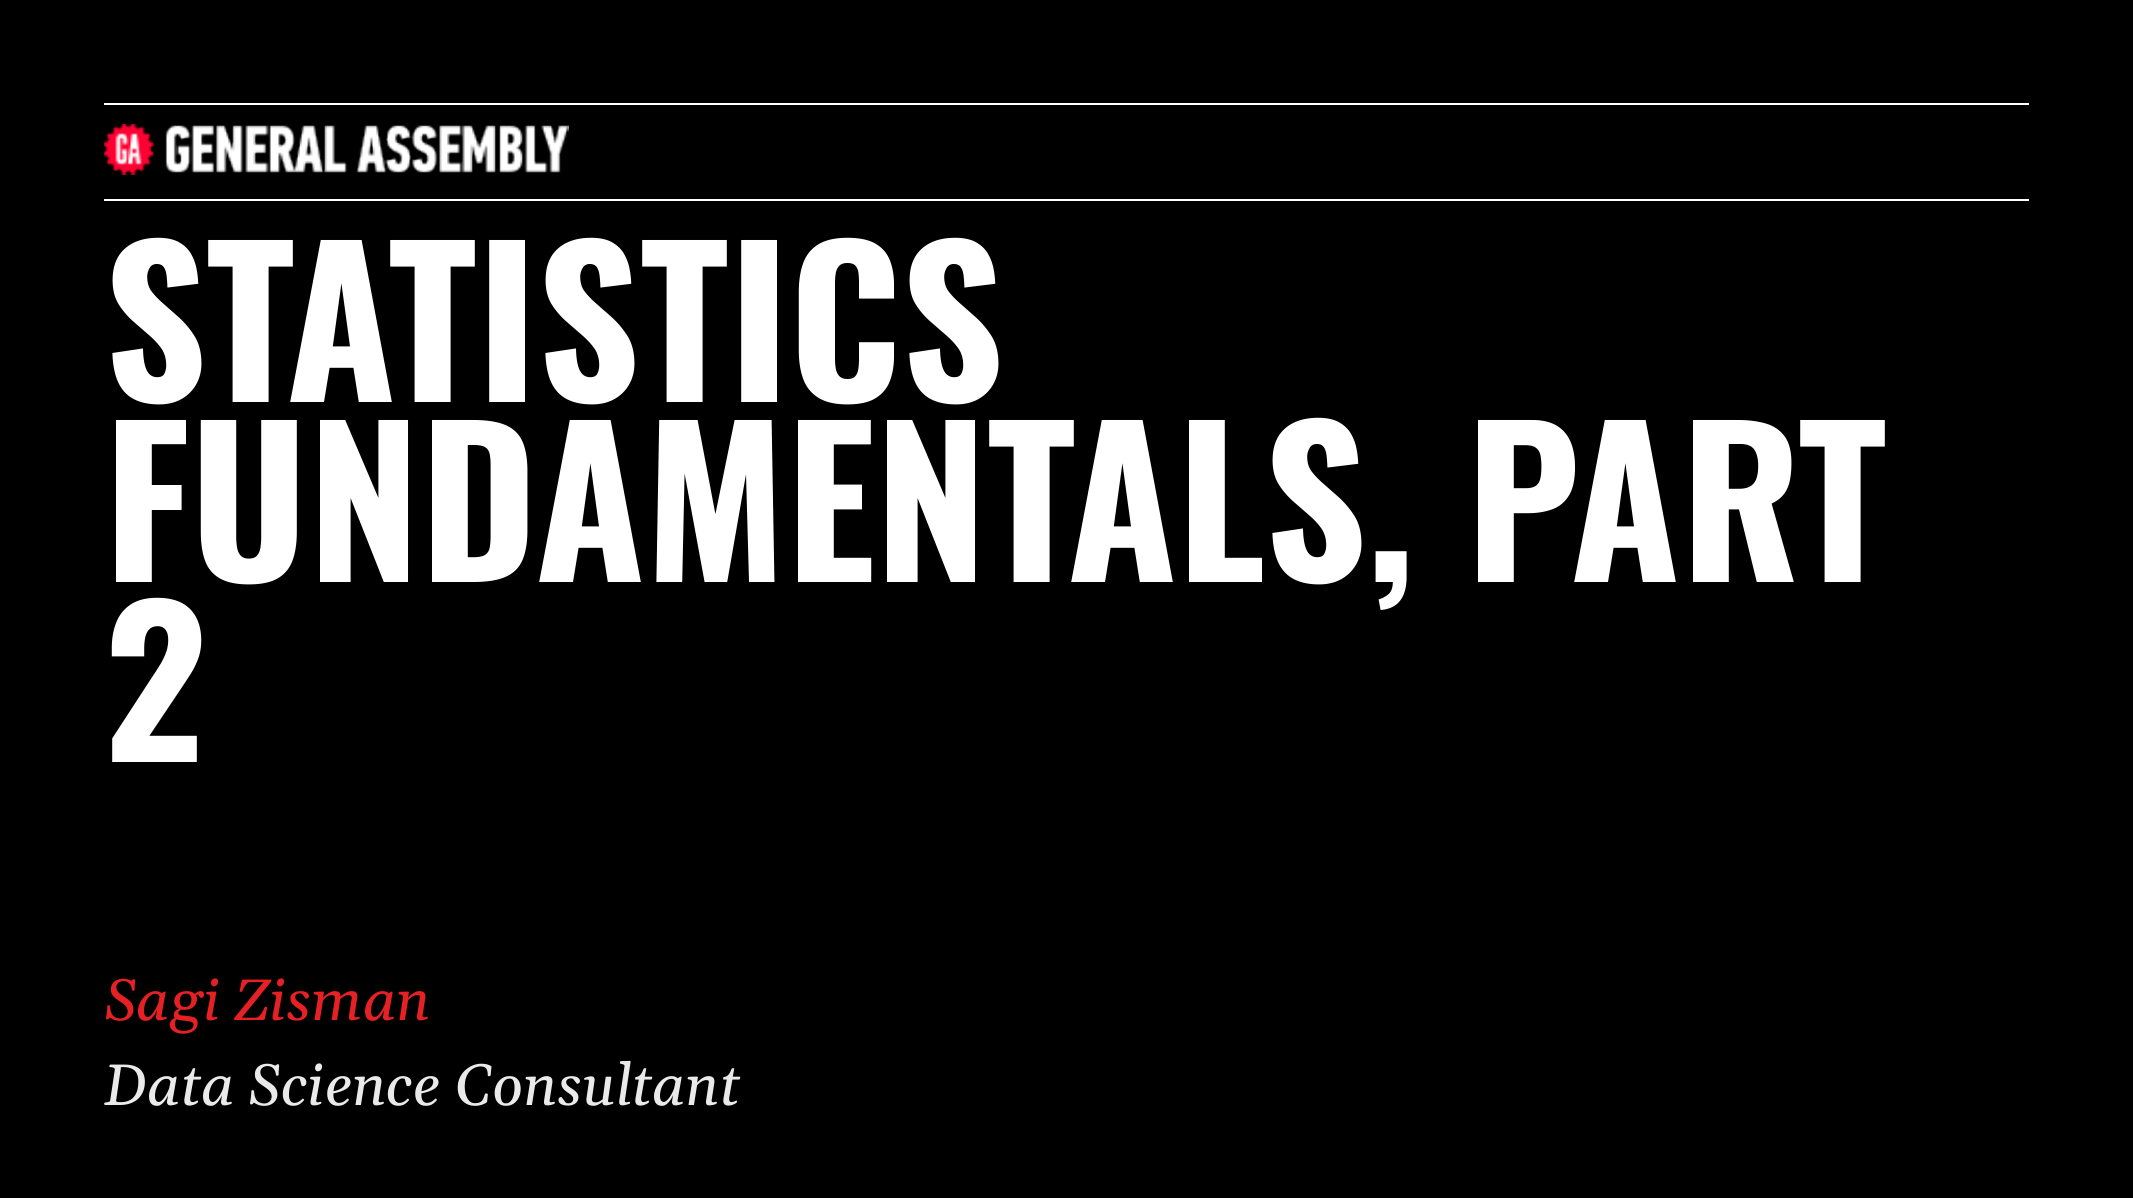

STATISTICS FUNDAMENTALS, PART 2
Sagi Zisman
Data Science Consultant